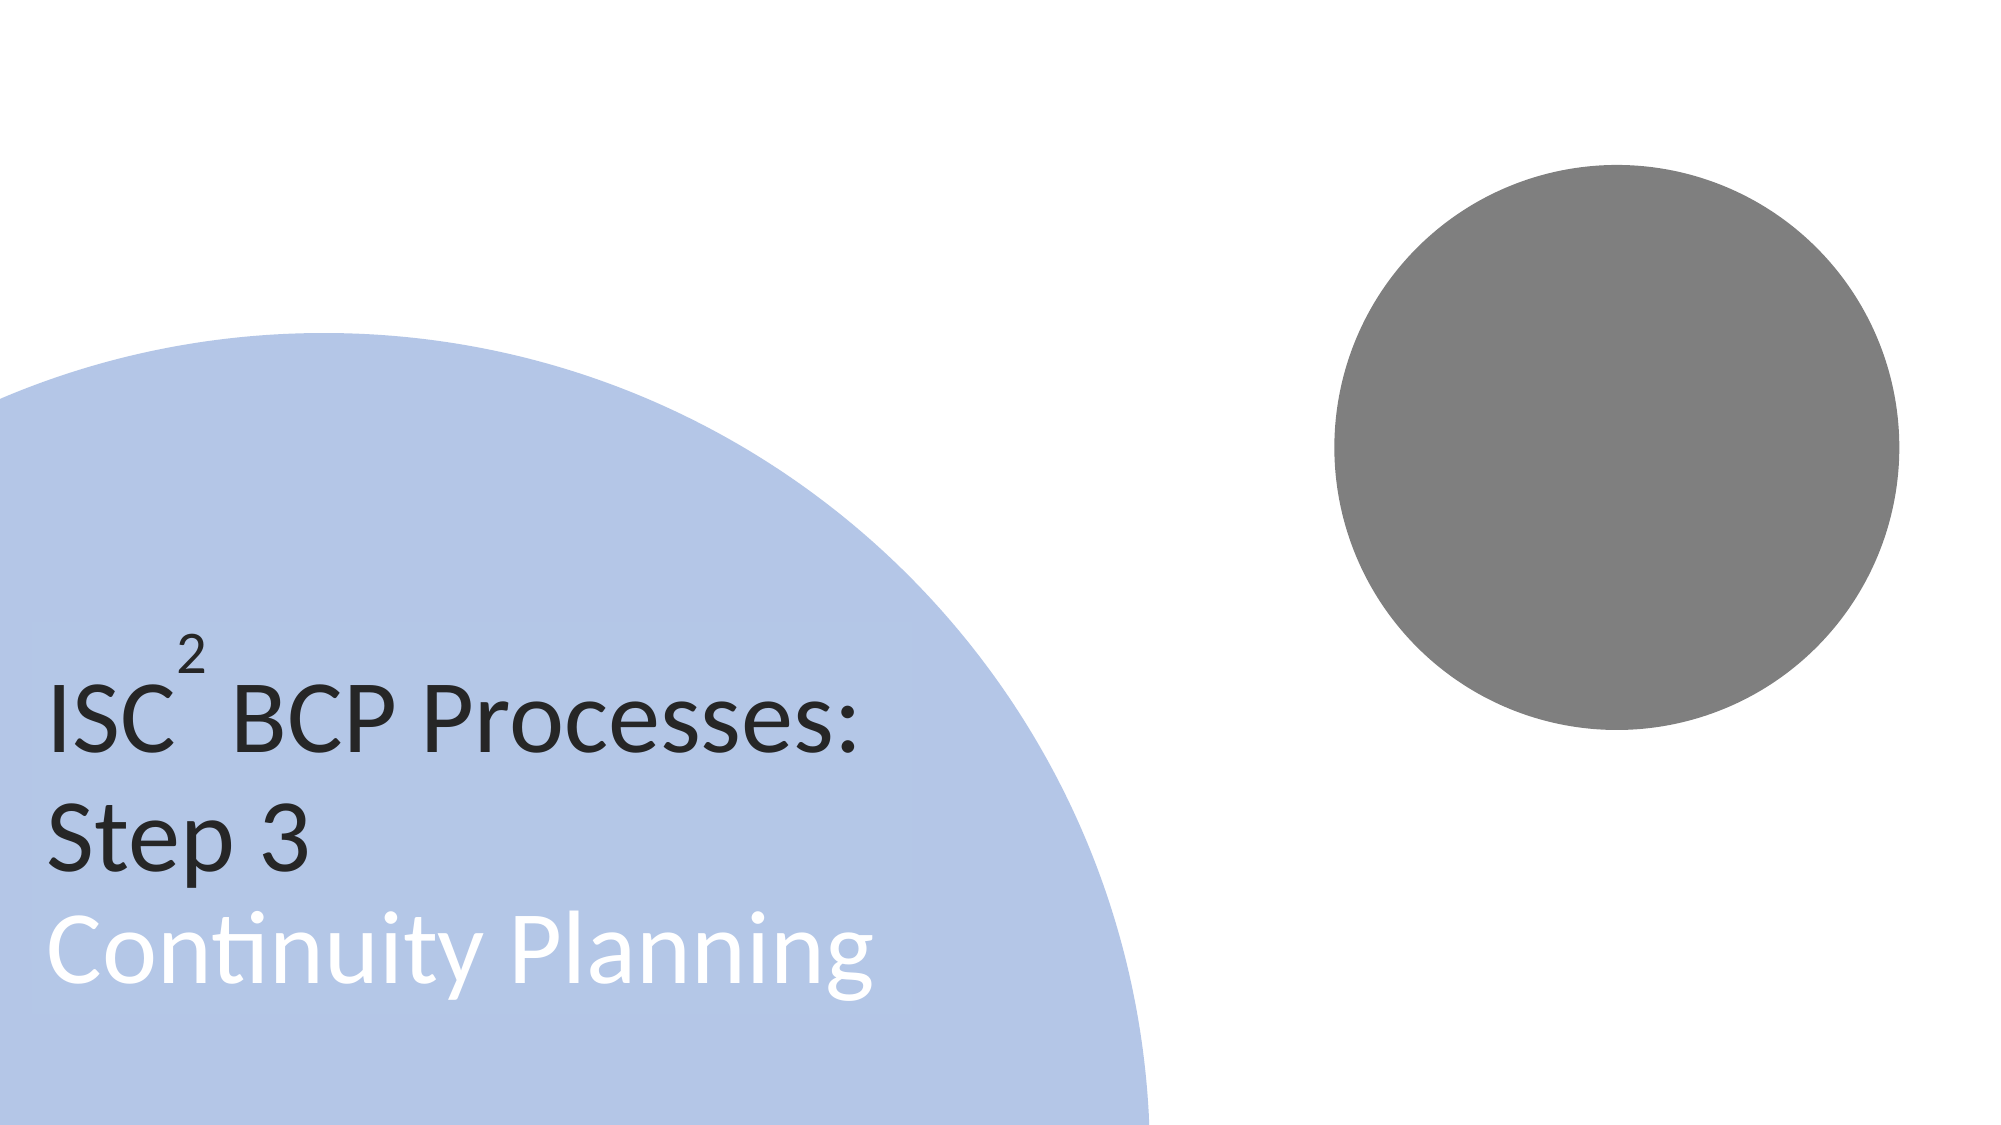

# ISC2 BCP Processes: Step 3 Continuity Planning